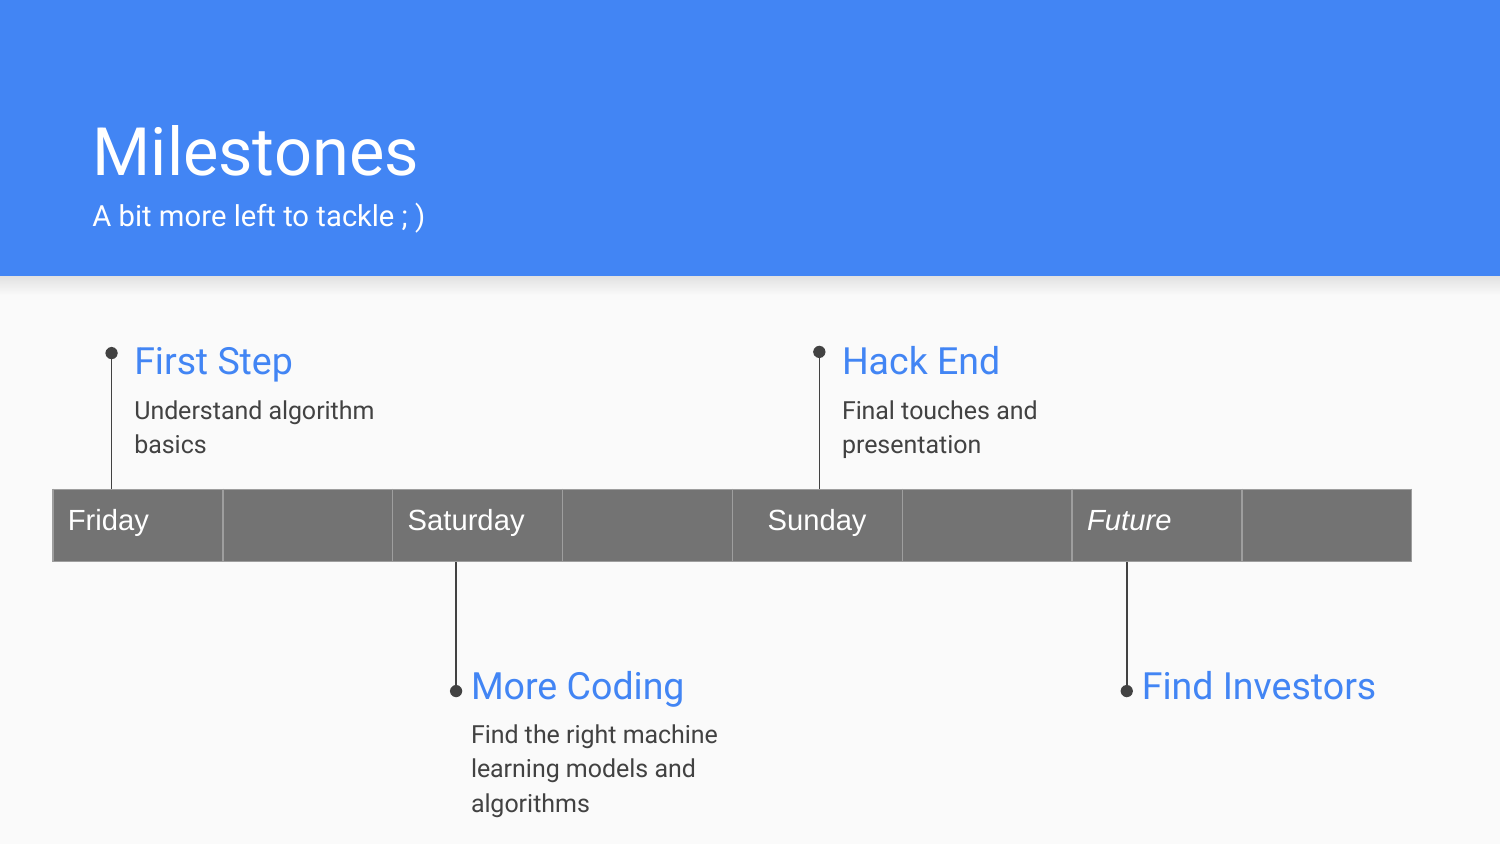

# Milestones
A bit more left to tackle ; )
First Step
Hack End
Understand algorithm basics
Final touches and presentation

| Friday |  | Saturday |  | Sunday |  | Future |  |
| --- | --- | --- | --- | --- | --- | --- | --- |
More Coding
Find Investors
Find the right machine learning models and algorithms